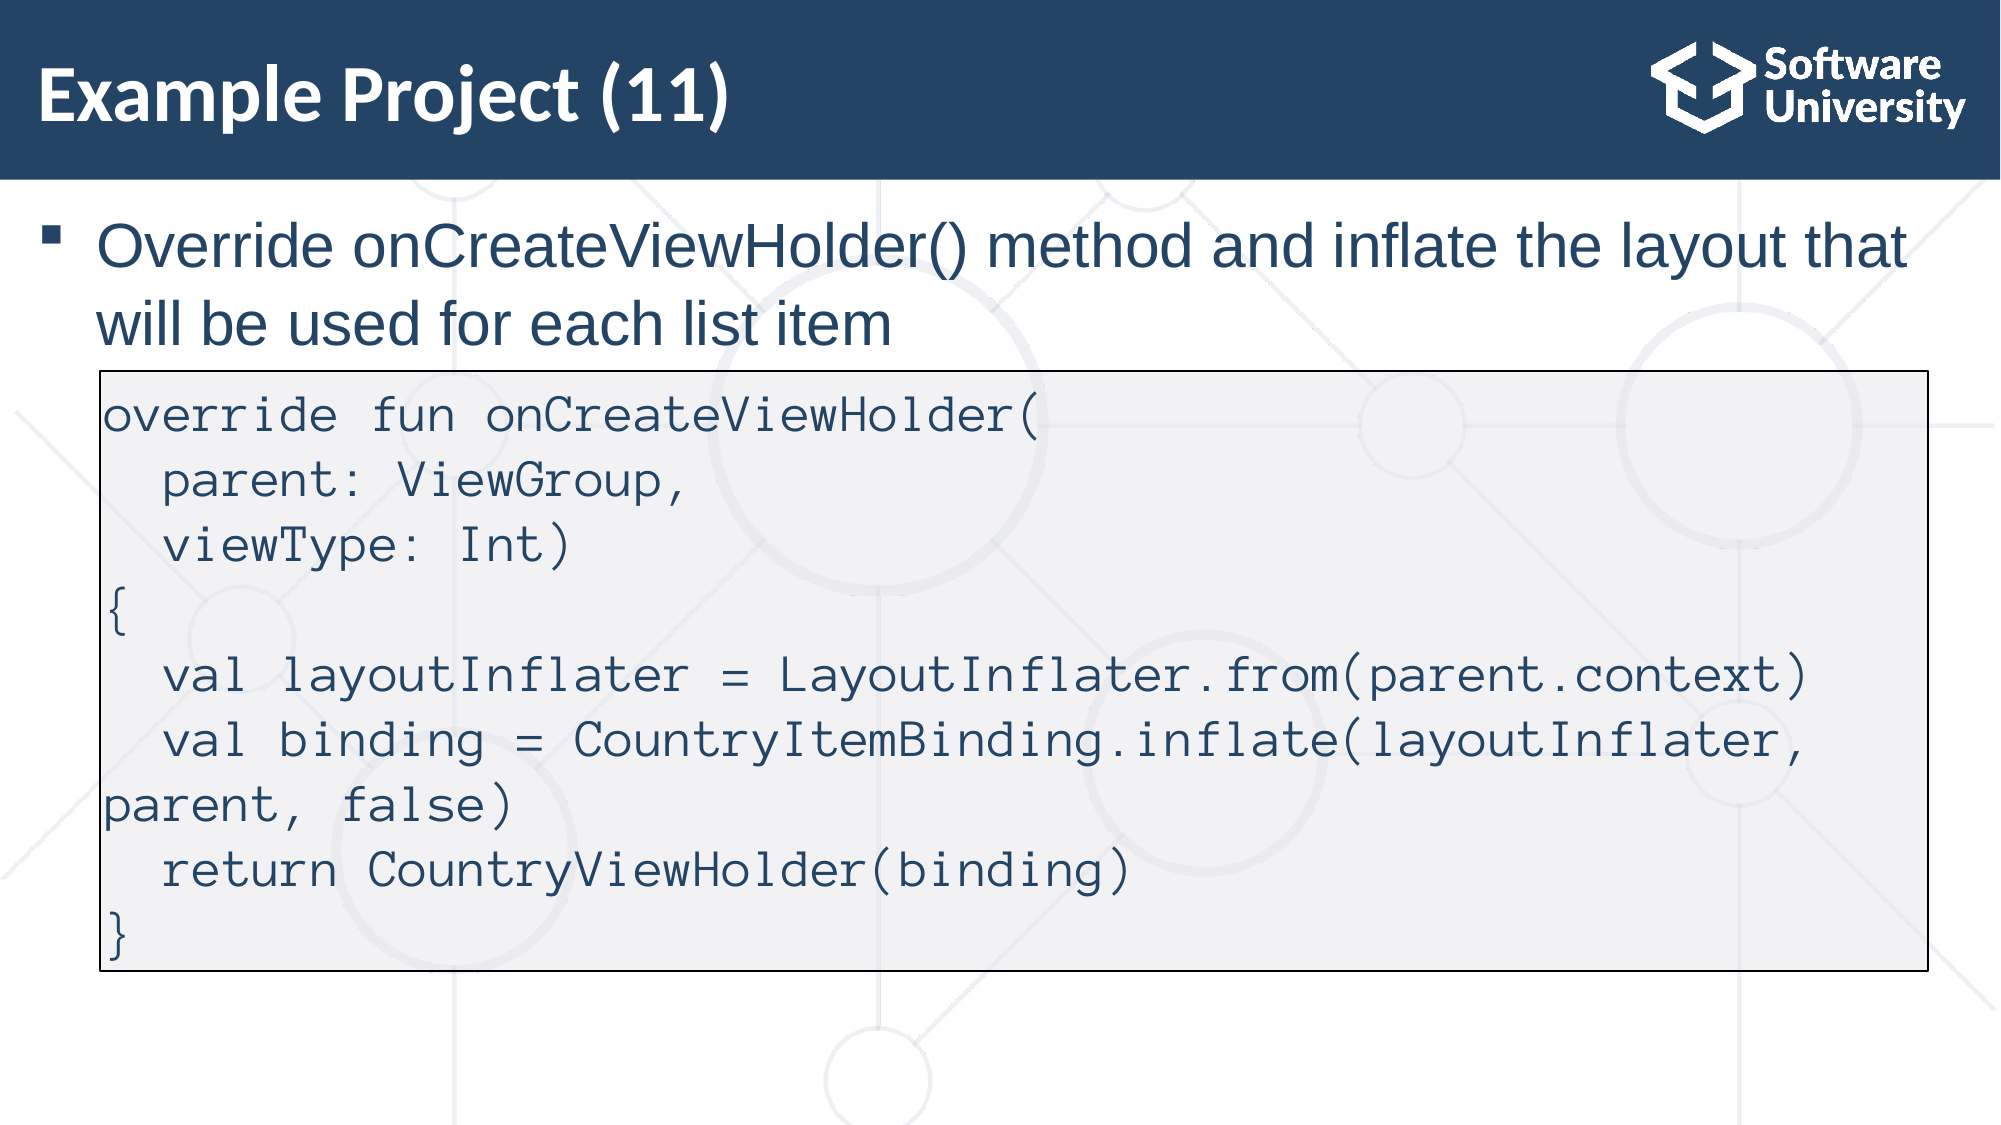

# Example Project (11)
Override onCreateViewHolder() method and inflate the layout that will be used for each list item
override fun onCreateViewHolder(
  parent: ViewGroup,
  viewType: Int)
{
  val layoutInflater = LayoutInflater.from(parent.context)
  val binding = CountryItemBinding.inflate(layoutInflater, parent, false)
  return CountryViewHolder(binding)
}